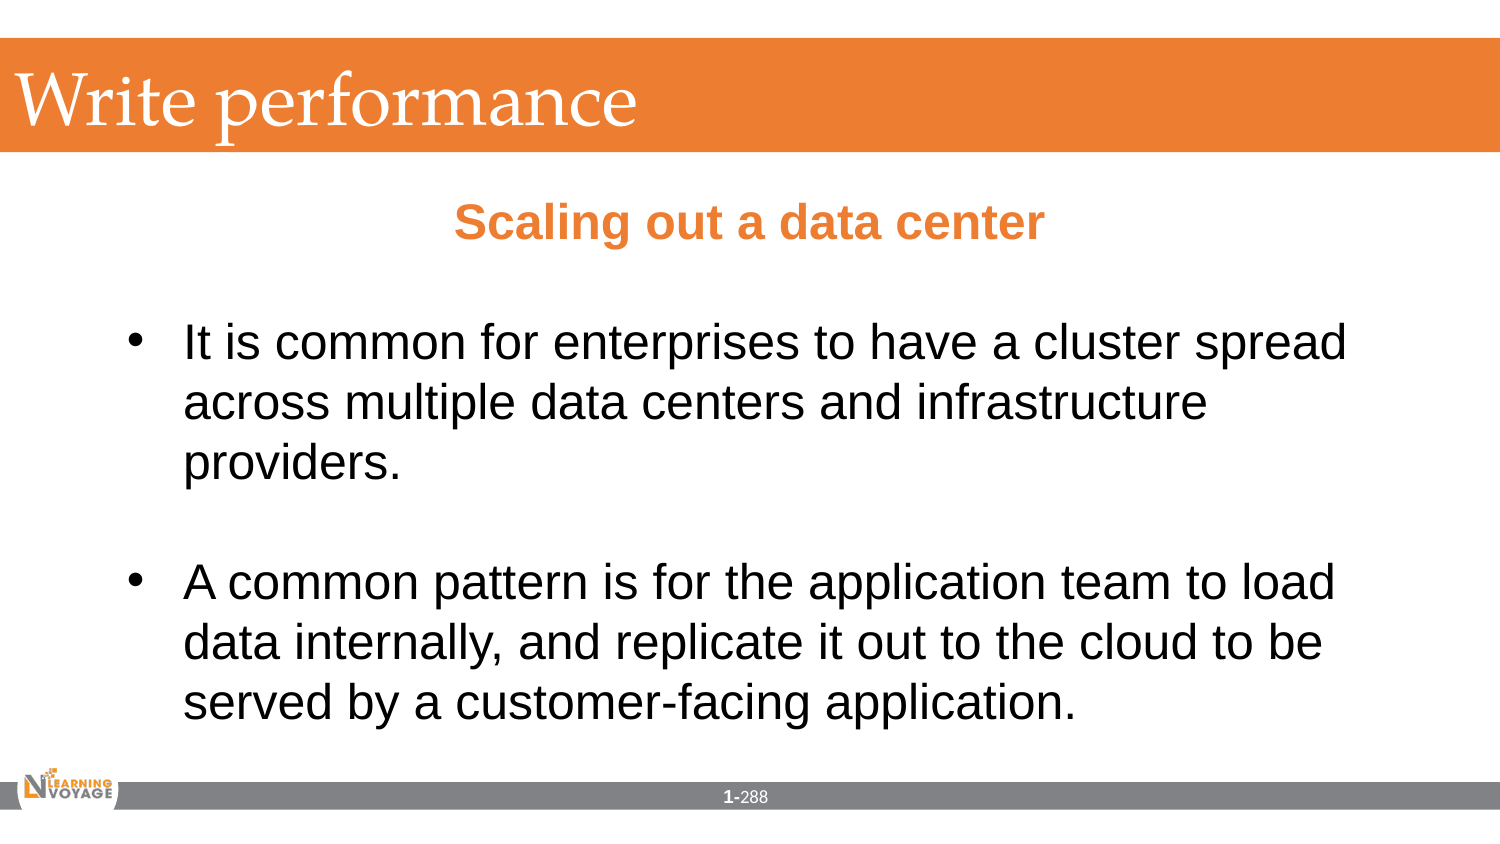

Write performance
Scaling out a data center

It is common for enterprises to have a cluster spread across multiple data centers and infrastructure providers.

A common pattern is for the application team to load data internally, and replicate it out to the cloud to be served by a customer-facing application.
1-288